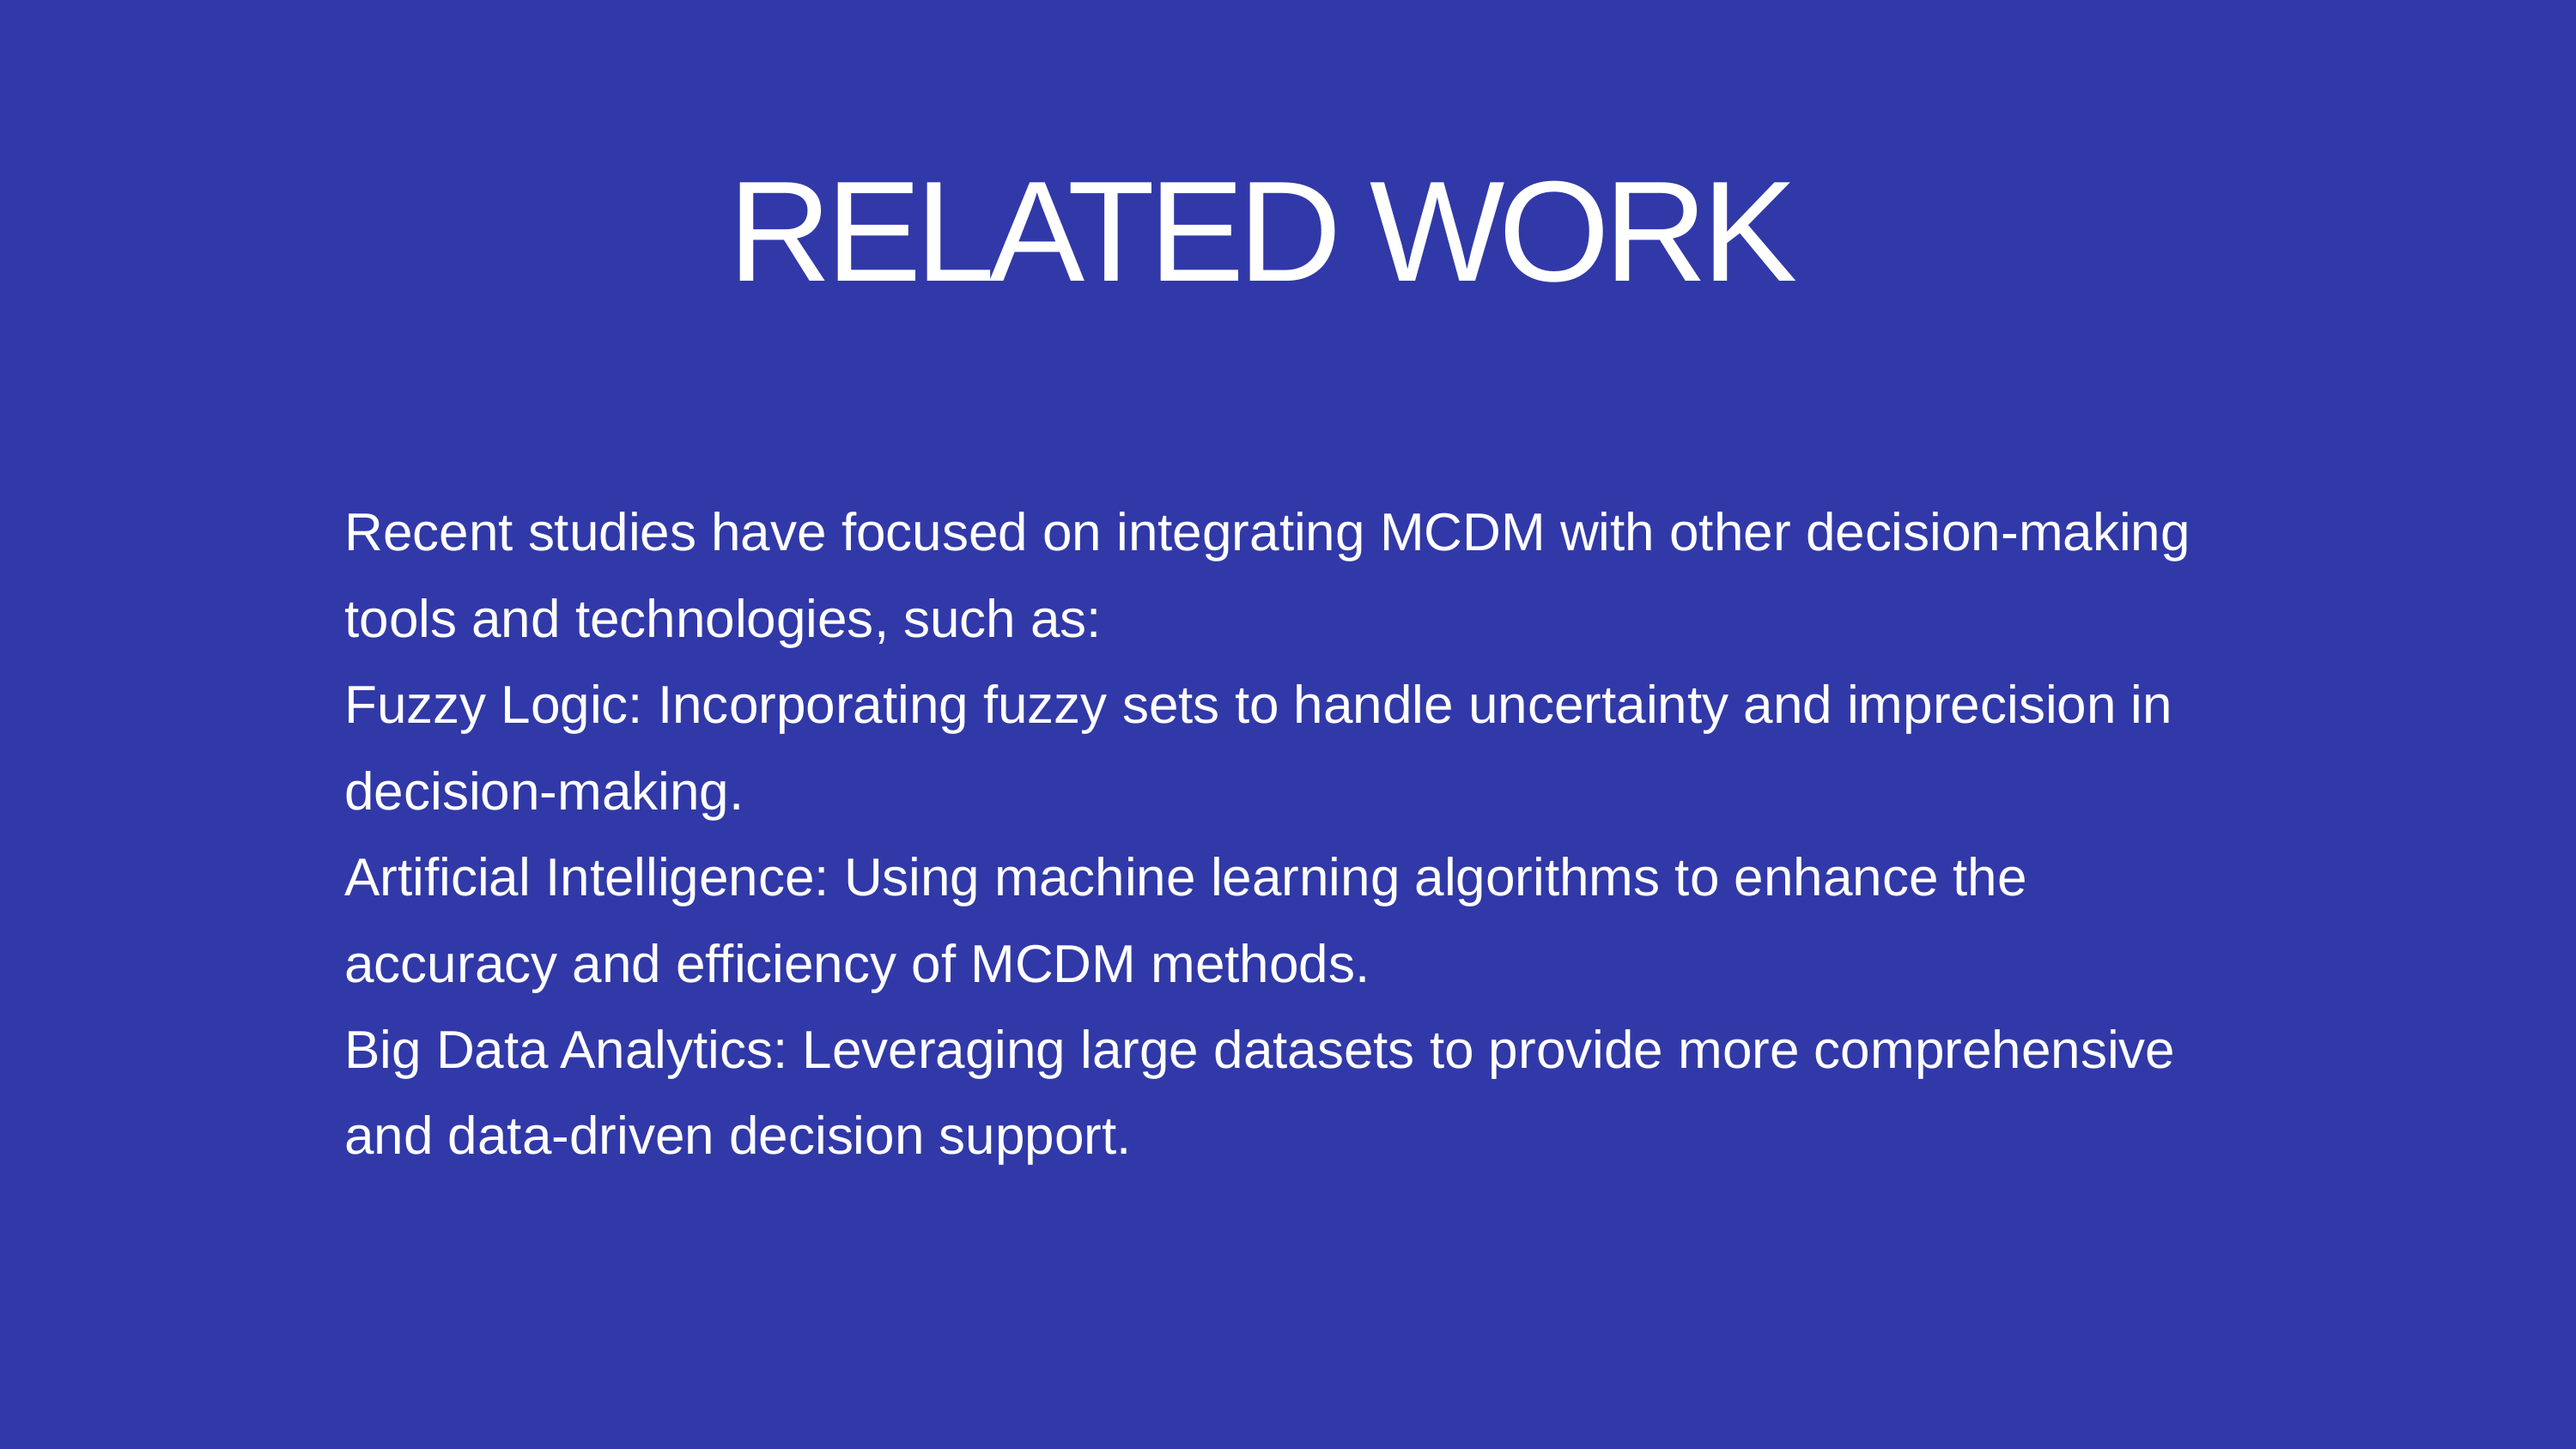

RELATED WORK
Recent studies have focused on integrating MCDM with other decision-making tools and technologies, such as:
Fuzzy Logic: Incorporating fuzzy sets to handle uncertainty and imprecision in decision-making.
Artificial Intelligence: Using machine learning algorithms to enhance the accuracy and efficiency of MCDM methods.
Big Data Analytics: Leveraging large datasets to provide more comprehensive and data-driven decision support.